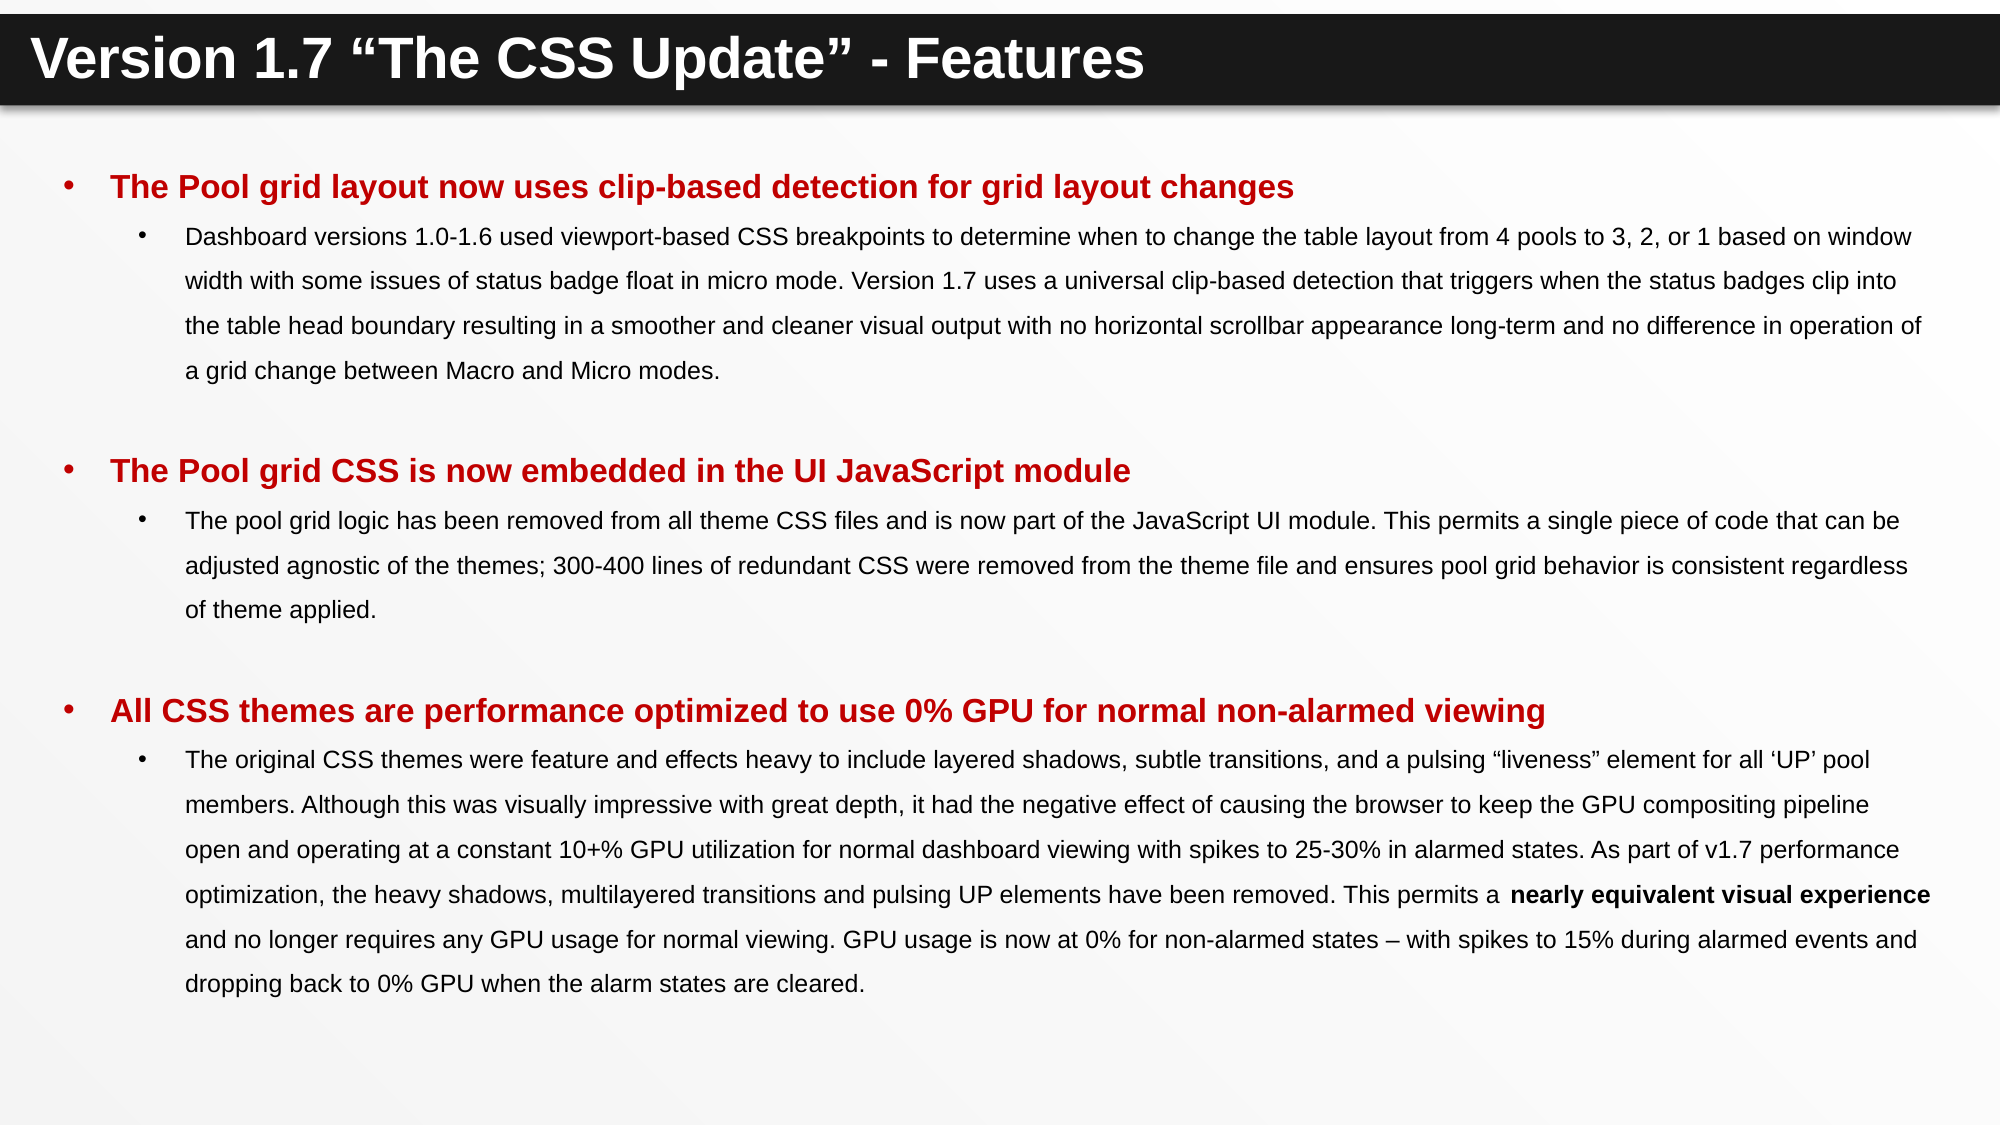

Version 1.7 “The CSS Update” - Features
The Pool grid layout now uses clip-based detection for grid layout changes
Dashboard versions 1.0-1.6 used viewport-based CSS breakpoints to determine when to change the table layout from 4 pools to 3, 2, or 1 based on window width with some issues of status badge float in micro mode. Version 1.7 uses a universal clip-based detection that triggers when the status badges clip into the table head boundary resulting in a smoother and cleaner visual output with no horizontal scrollbar appearance long-term and no difference in operation of a grid change between Macro and Micro modes.
The Pool grid CSS is now embedded in the UI JavaScript module
The pool grid logic has been removed from all theme CSS files and is now part of the JavaScript UI module. This permits a single piece of code that can be adjusted agnostic of the themes; 300-400 lines of redundant CSS were removed from the theme file and ensures pool grid behavior is consistent regardless of theme applied.
All CSS themes are performance optimized to use 0% GPU for normal non-alarmed viewing
The original CSS themes were feature and effects heavy to include layered shadows, subtle transitions, and a pulsing “liveness” element for all ‘UP’ pool members. Although this was visually impressive with great depth, it had the negative effect of causing the browser to keep the GPU compositing pipeline open and operating at a constant 10+% GPU utilization for normal dashboard viewing with spikes to 25-30% in alarmed states. As part of v1.7 performance optimization, the heavy shadows, multilayered transitions and pulsing UP elements have been removed. This permits a nearly equivalent visual experience and no longer requires any GPU usage for normal viewing. GPU usage is now at 0% for non-alarmed states – with spikes to 15% during alarmed events and dropping back to 0% GPU when the alarm states are cleared.